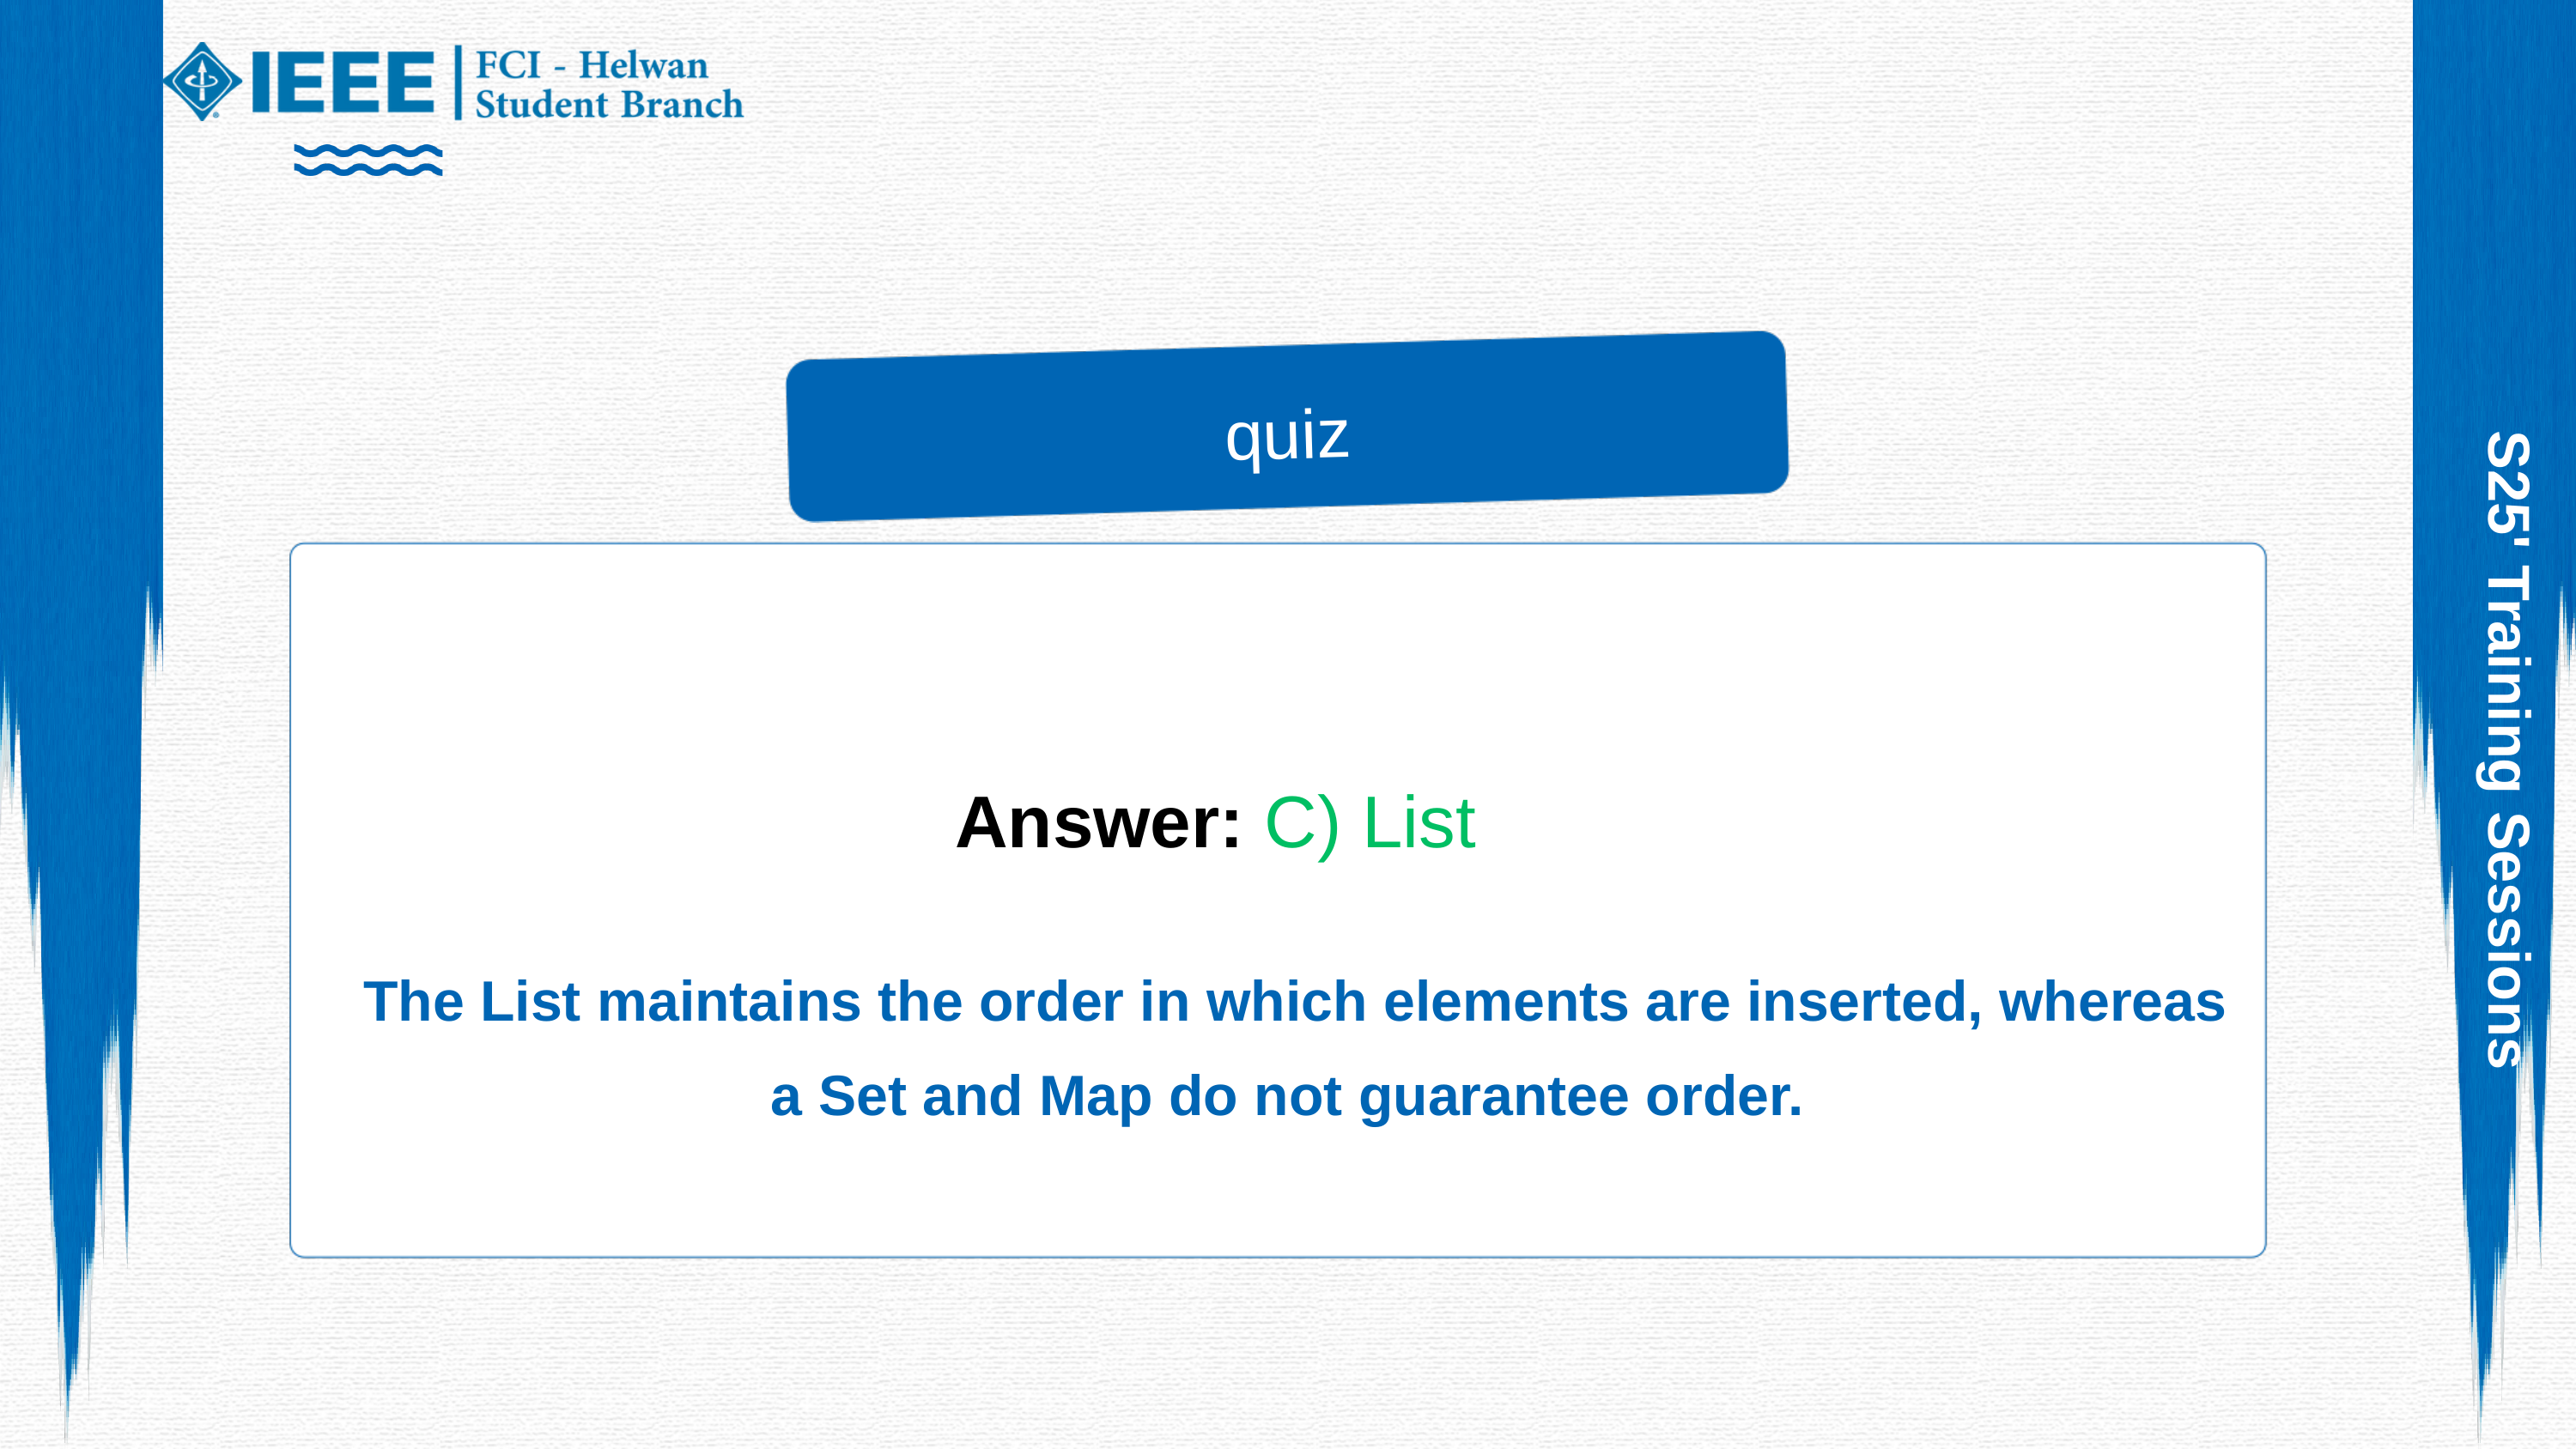

quiz

S25' Training Sessions
 Answer: C) List
 The List maintains the order in which elements are inserted, whereas a Set and Map do not guarantee order.